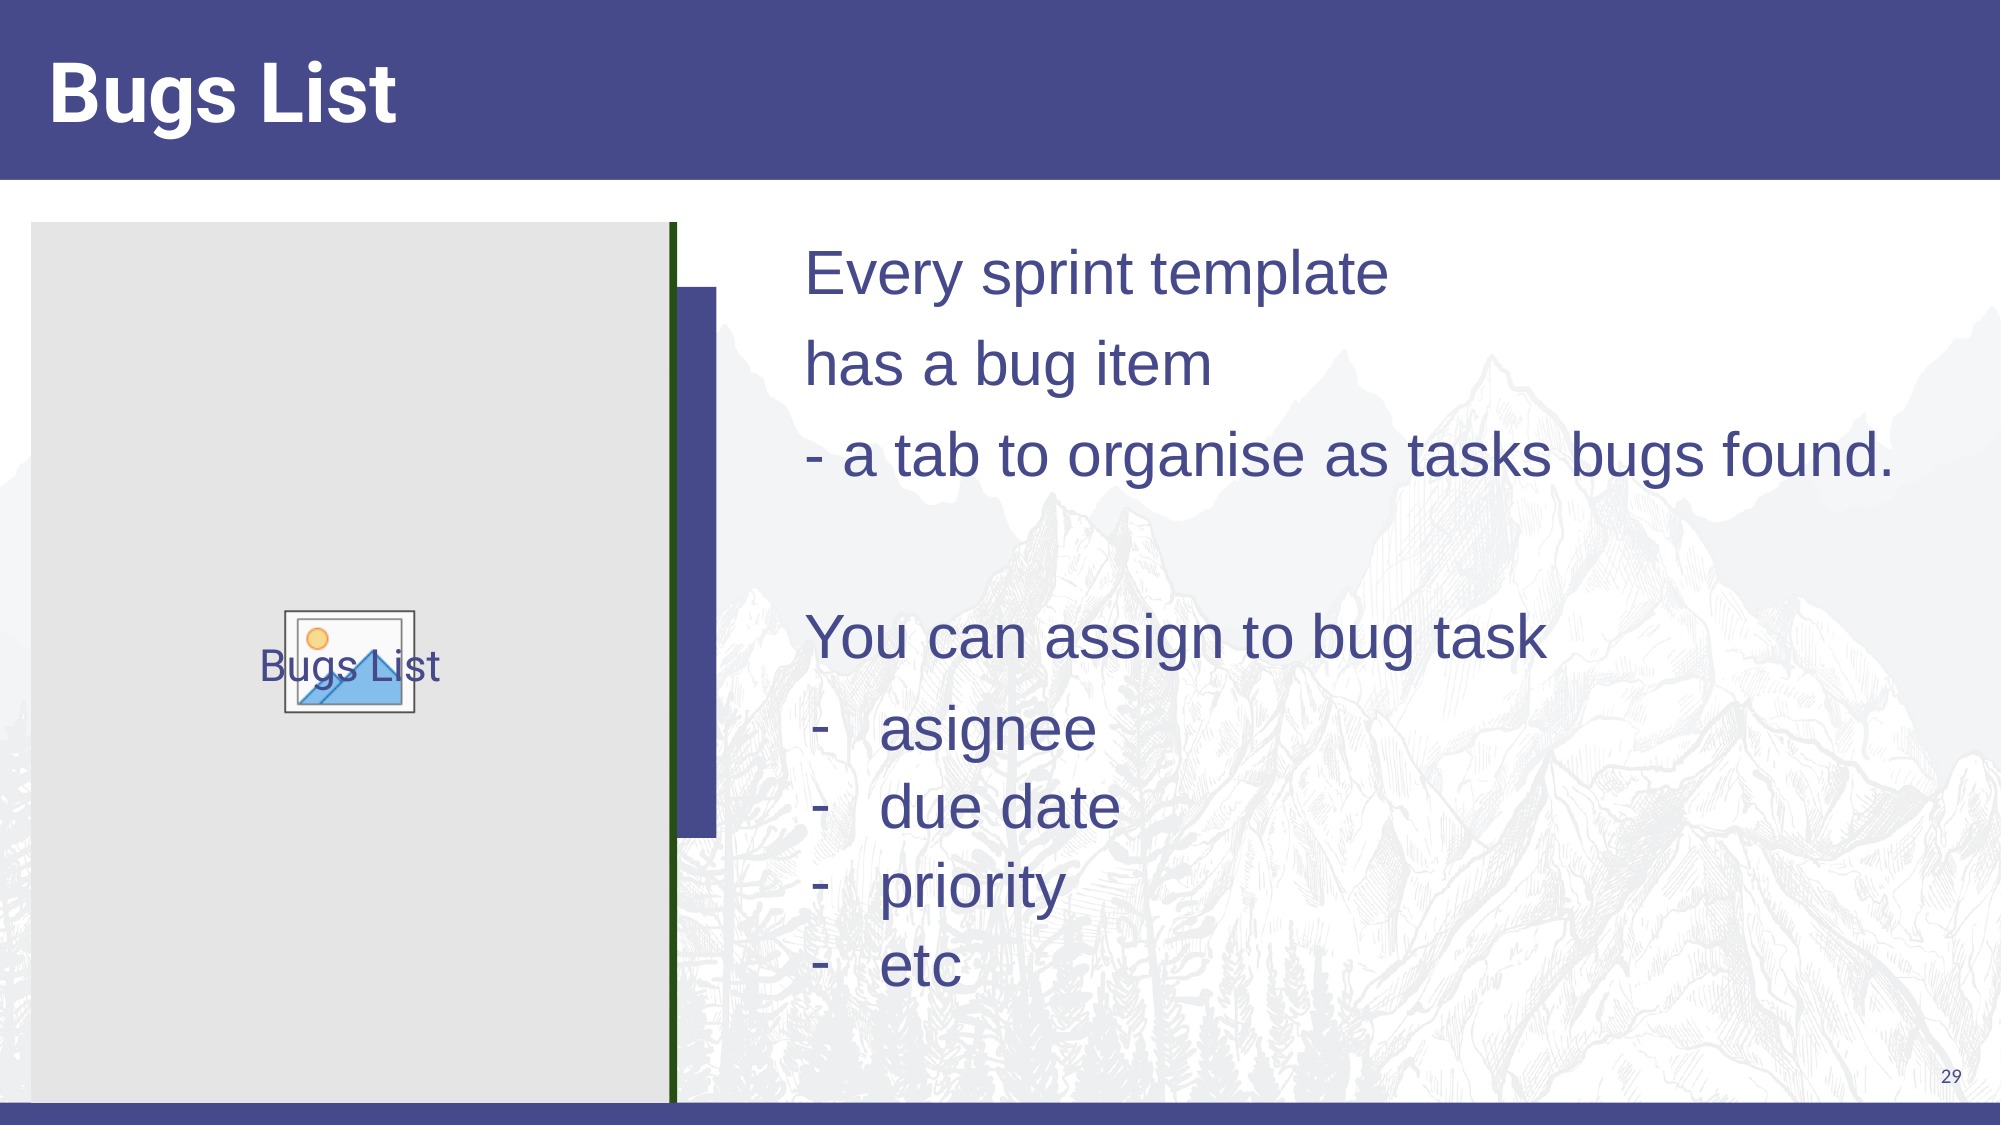

# Bugs List
Every sprint template
has a bug item
- a tab to organise as tasks bugs found.

You can assign to bug task
asignee
due date
priority
etc

Bugs List
29